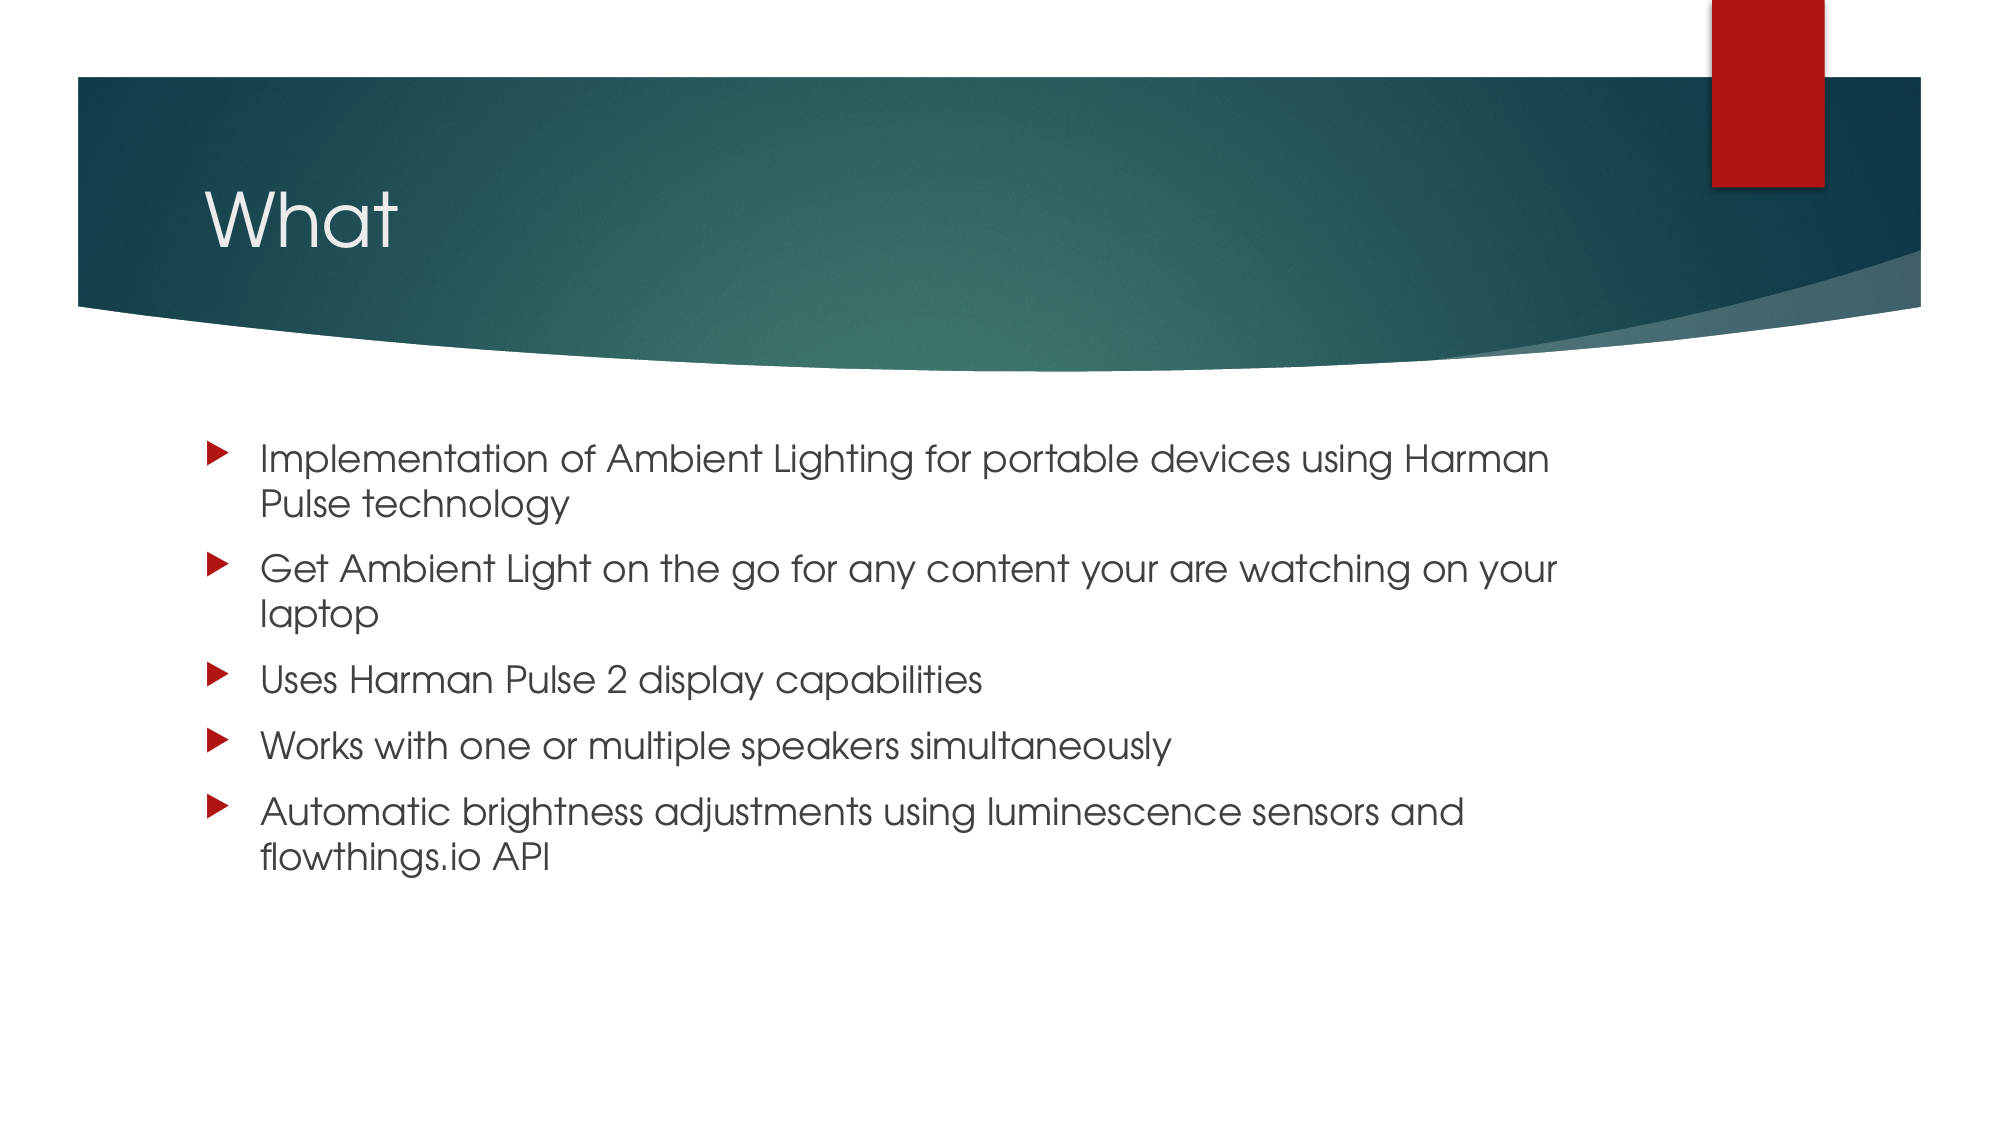

# What
Implementation of Ambient Lighting for portable devices using Harman Pulse technology
Get Ambient Light on the go for any content your are watching on your laptop
Uses Harman Pulse 2 display capabilities
Works with one or multiple speakers simultaneously
Automatic brightness adjustments using luminescence sensors and flowthings.io API